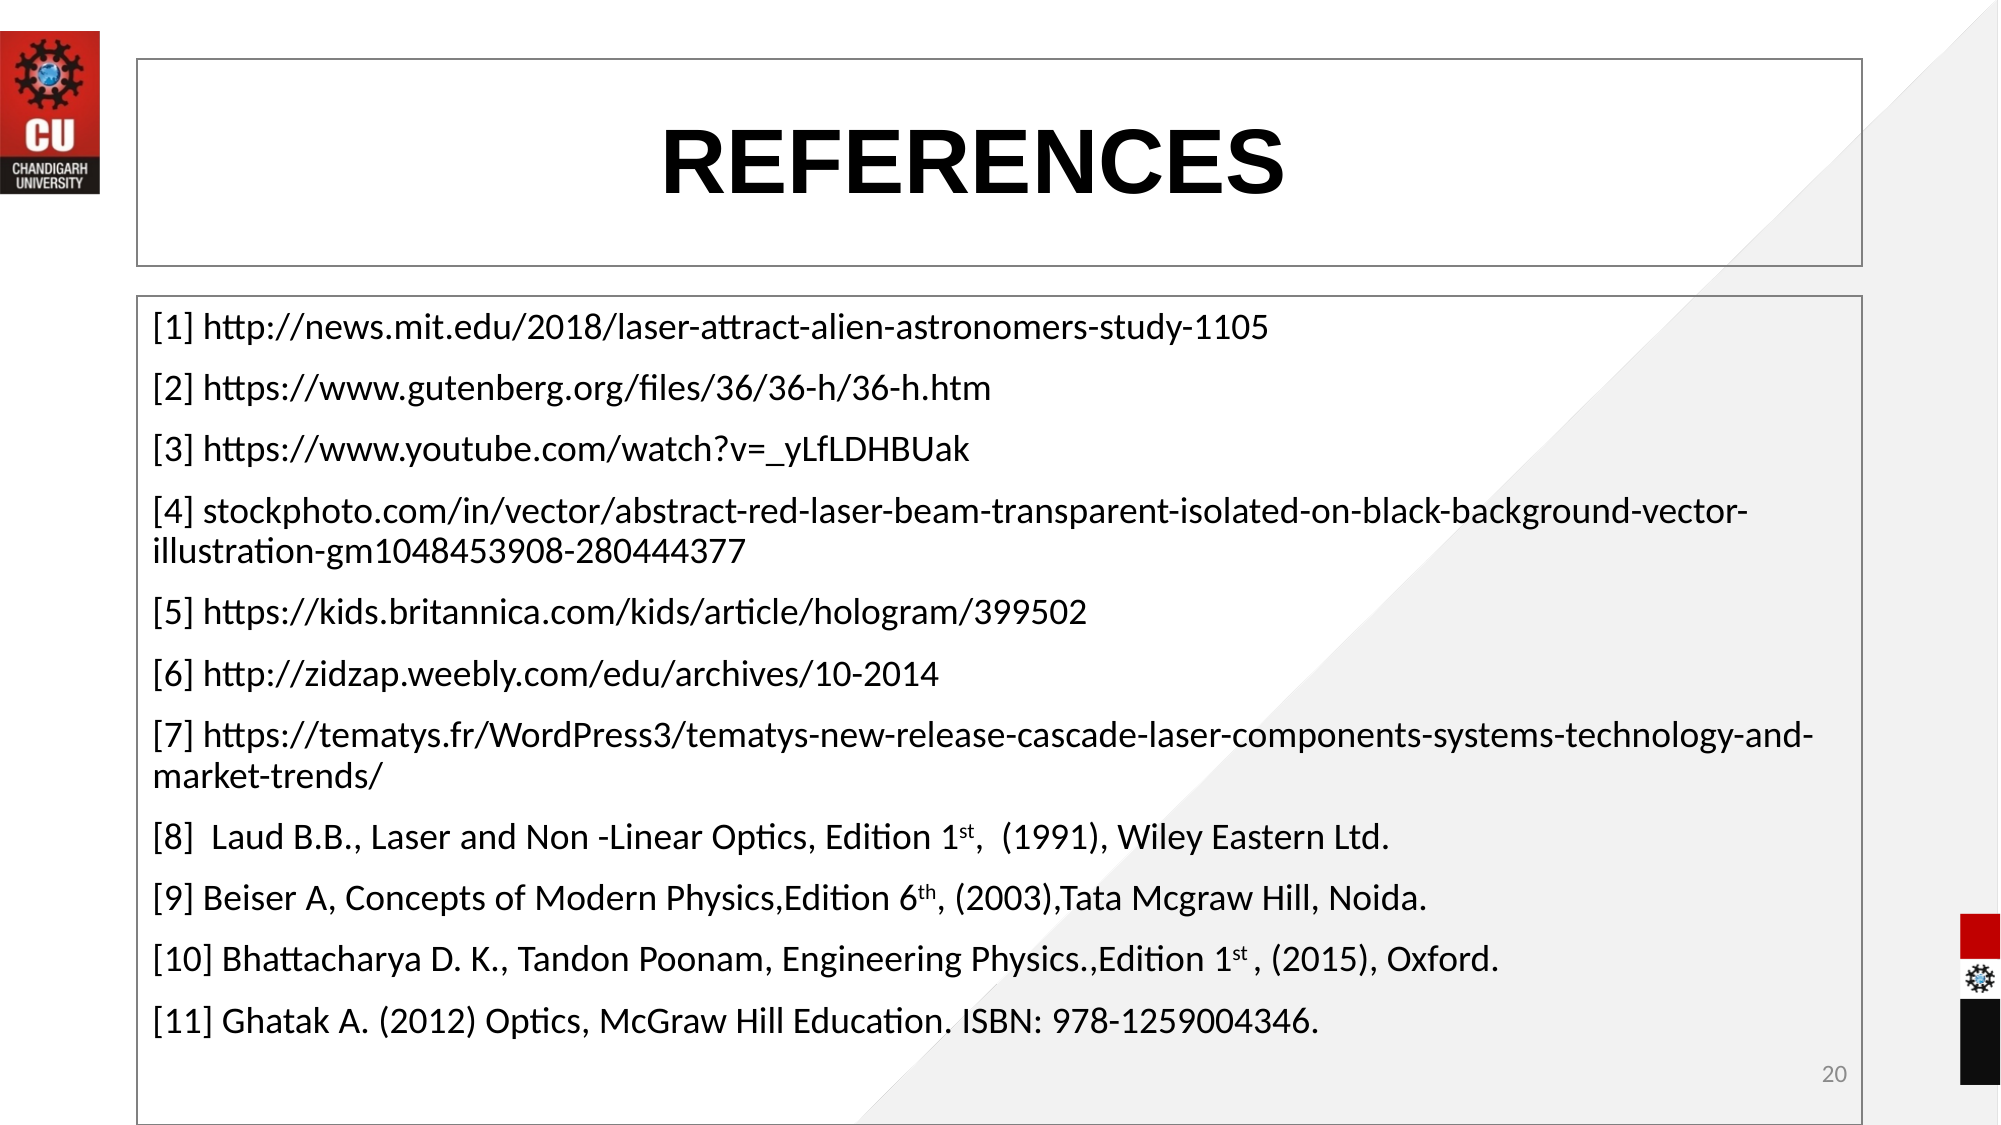

# REFERENCES

[1] http://news.mit.edu/2018/laser-attract-alien-astronomers-study-1105
[2] https://www.gutenberg.org/files/36/36-h/36-h.htm
[3] https://www.youtube.com/watch?v=_yLfLDHBUak
[4] stockphoto.com/in/vector/abstract-red-laser-beam-transparent-isolated-on-black-background-vector-illustration-gm1048453908-280444377
[5] https://kids.britannica.com/kids/article/hologram/399502
[6] http://zidzap.weebly.com/edu/archives/10-2014
[7] https://tematys.fr/WordPress3/tematys-new-release-cascade-laser-components-systems-technology-and-market-trends/
[8]  Laud B.B., Laser and Non -Linear Optics, Edition 1st,  (1991), Wiley Eastern Ltd.
[9] Beiser A, Concepts of Modern Physics,Edition 6th, (2003),Tata Mcgraw Hill, Noida.
[10] Bhattacharya D. K., Tandon Poonam, Engineering Physics.,Edition 1st , (2015), Oxford.
[11] Ghatak A. (2012) Optics, McGraw Hill Education. ISBN: 978-1259004346.

20